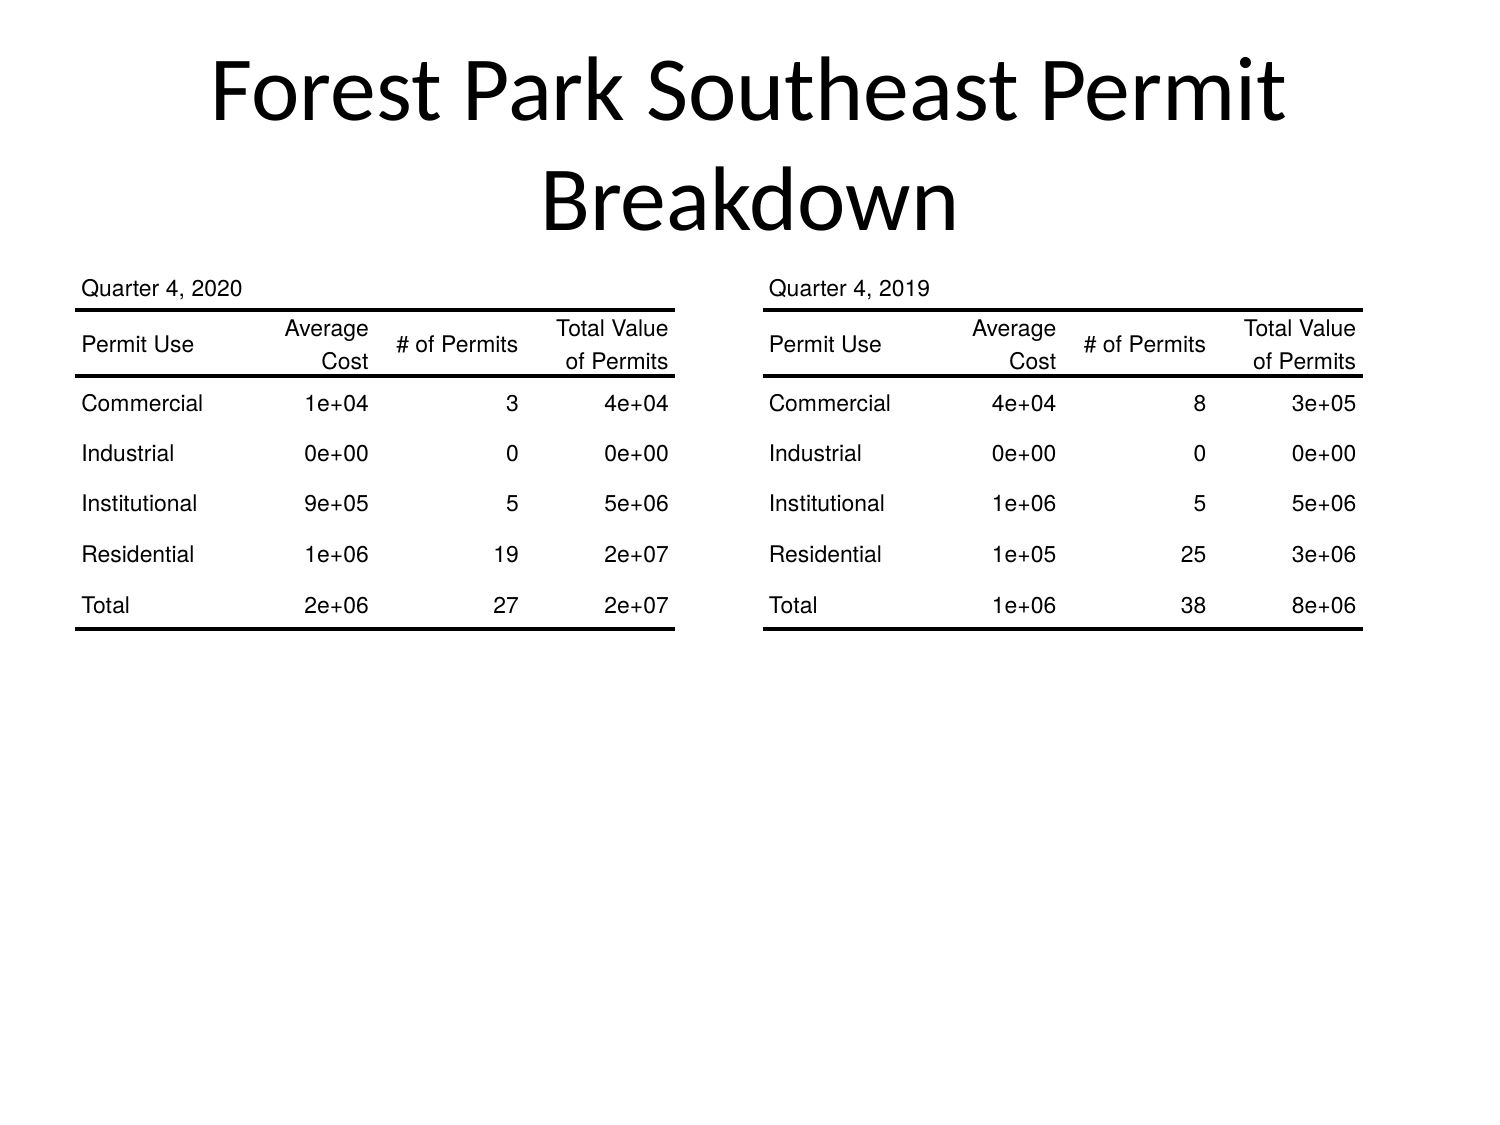

# Forest Park Southeast Permit Breakdown
| Quarter 4, 2020 | Quarter 4, 2020 | Quarter 4, 2020 | Quarter 4, 2020 |
| --- | --- | --- | --- |
| Permit Use | Average Cost | # of Permits | Total Value of Permits |
| Commercial | 1e+04 | 3 | 4e+04 |
| Industrial | 0e+00 | 0 | 0e+00 |
| Institutional | 9e+05 | 5 | 5e+06 |
| Residential | 1e+06 | 19 | 2e+07 |
| Total | 2e+06 | 27 | 2e+07 |
| Quarter 4, 2019 | Quarter 4, 2019 | Quarter 4, 2019 | Quarter 4, 2019 |
| --- | --- | --- | --- |
| Permit Use | Average Cost | # of Permits | Total Value of Permits |
| Commercial | 4e+04 | 8 | 3e+05 |
| Industrial | 0e+00 | 0 | 0e+00 |
| Institutional | 1e+06 | 5 | 5e+06 |
| Residential | 1e+05 | 25 | 3e+06 |
| Total | 1e+06 | 38 | 8e+06 |